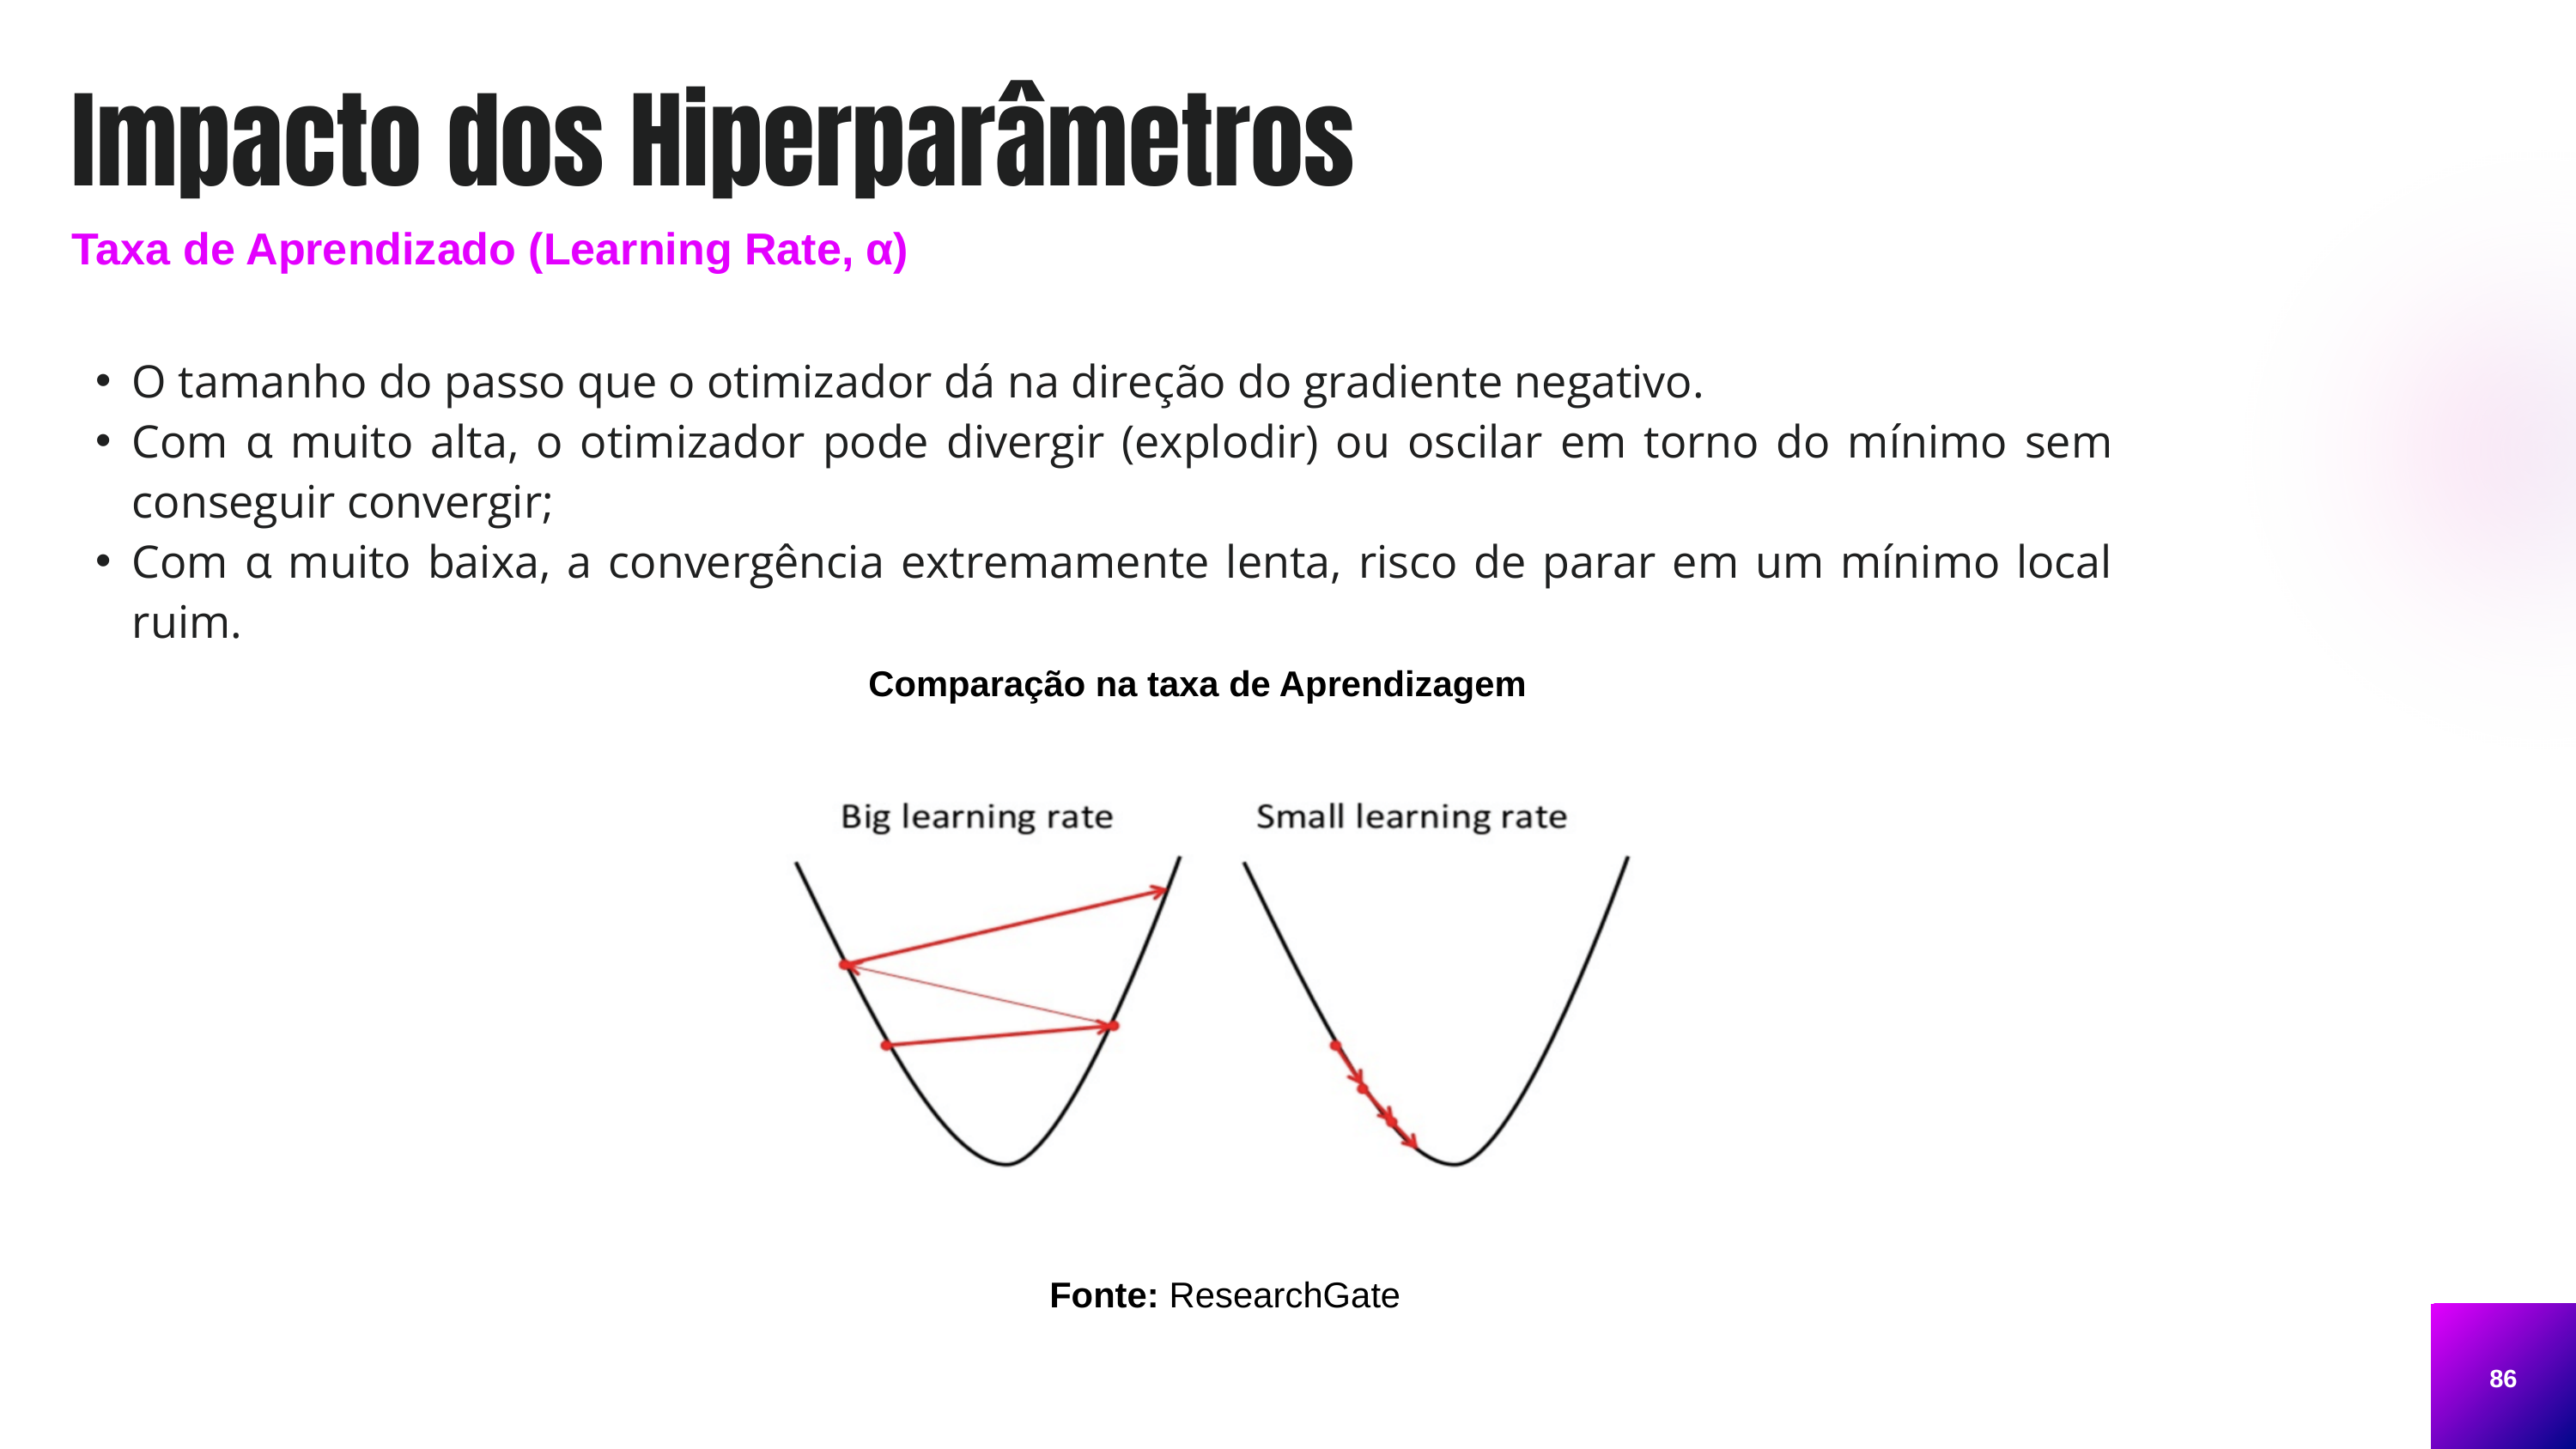

Impacto dos Hiperparâmetros

Taxa de Aprendizado (Learning Rate, α)
O tamanho do passo que o otimizador dá na direção do gradiente negativo.
Com α muito alta, o otimizador pode divergir (explodir) ou oscilar em torno do mínimo sem conseguir convergir;
Com α muito baixa, a convergência extremamente lenta, risco de parar em um mínimo local ruim.
Comparação na taxa de Aprendizagem

Fonte: ResearchGate

86